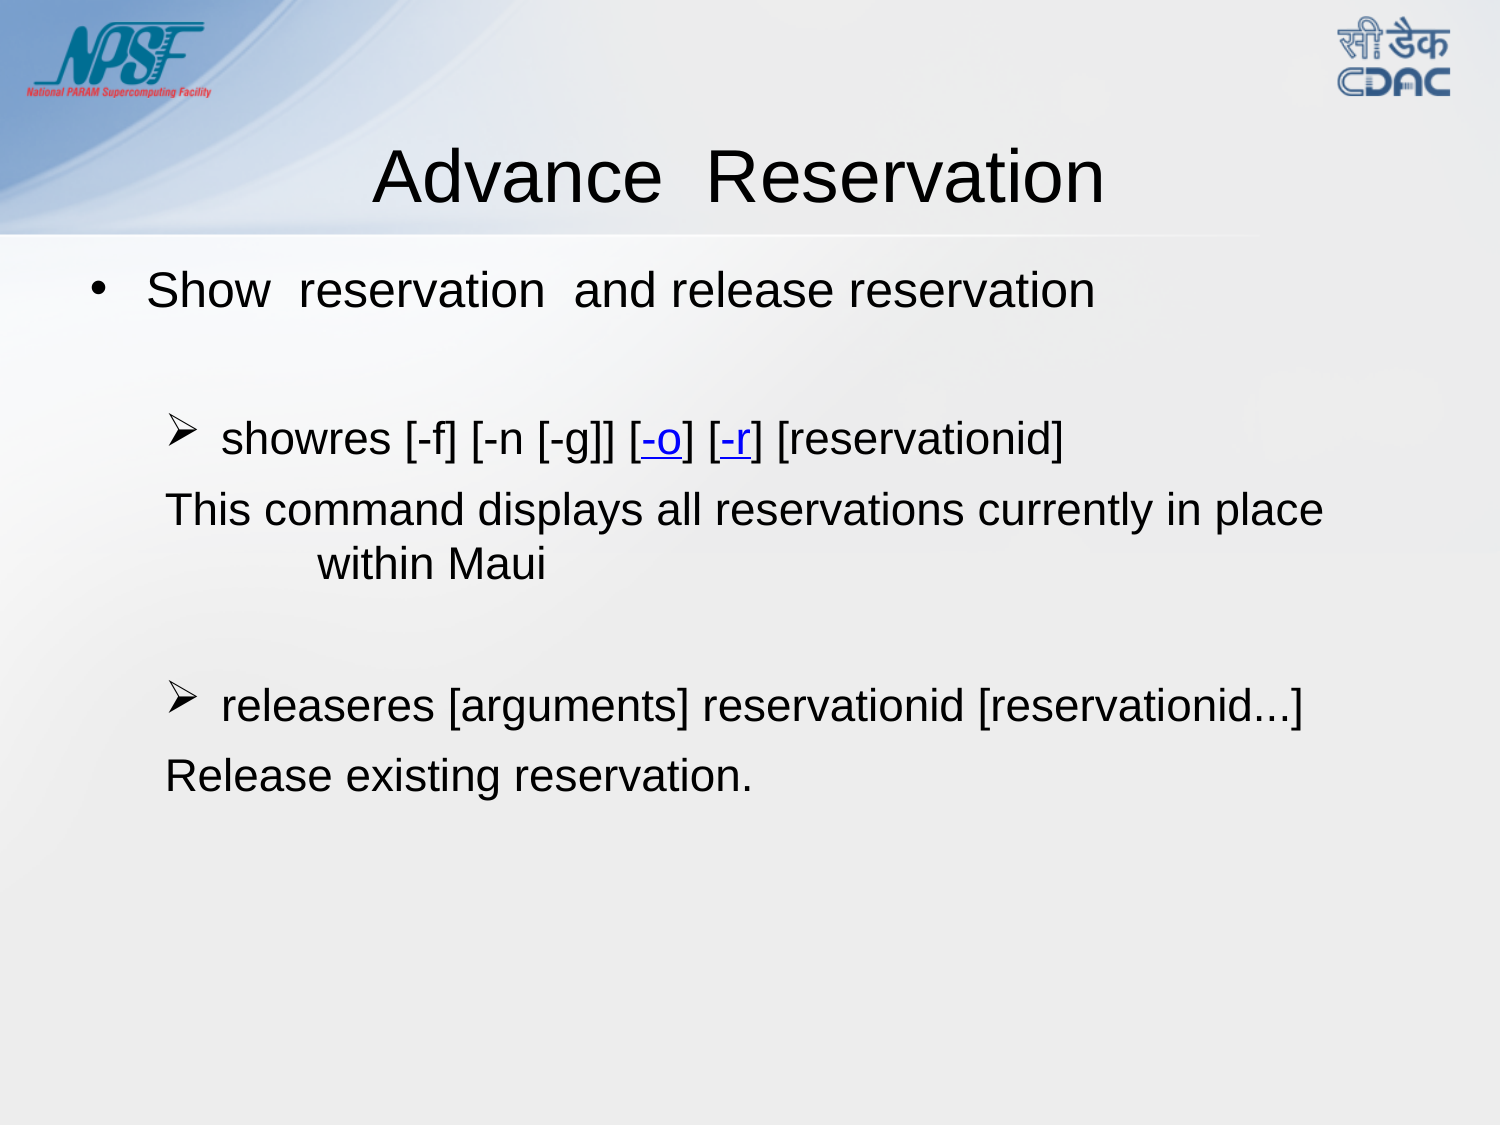

# Advance  Reservation
Show  reservation  and release reservation

showres [-f] [-n [-g]] [-o] [-r] [reservationid]
This command displays all reservations currently in place                    within Maui

releaseres [arguments] reservationid [reservationid...]
Release existing reservation.